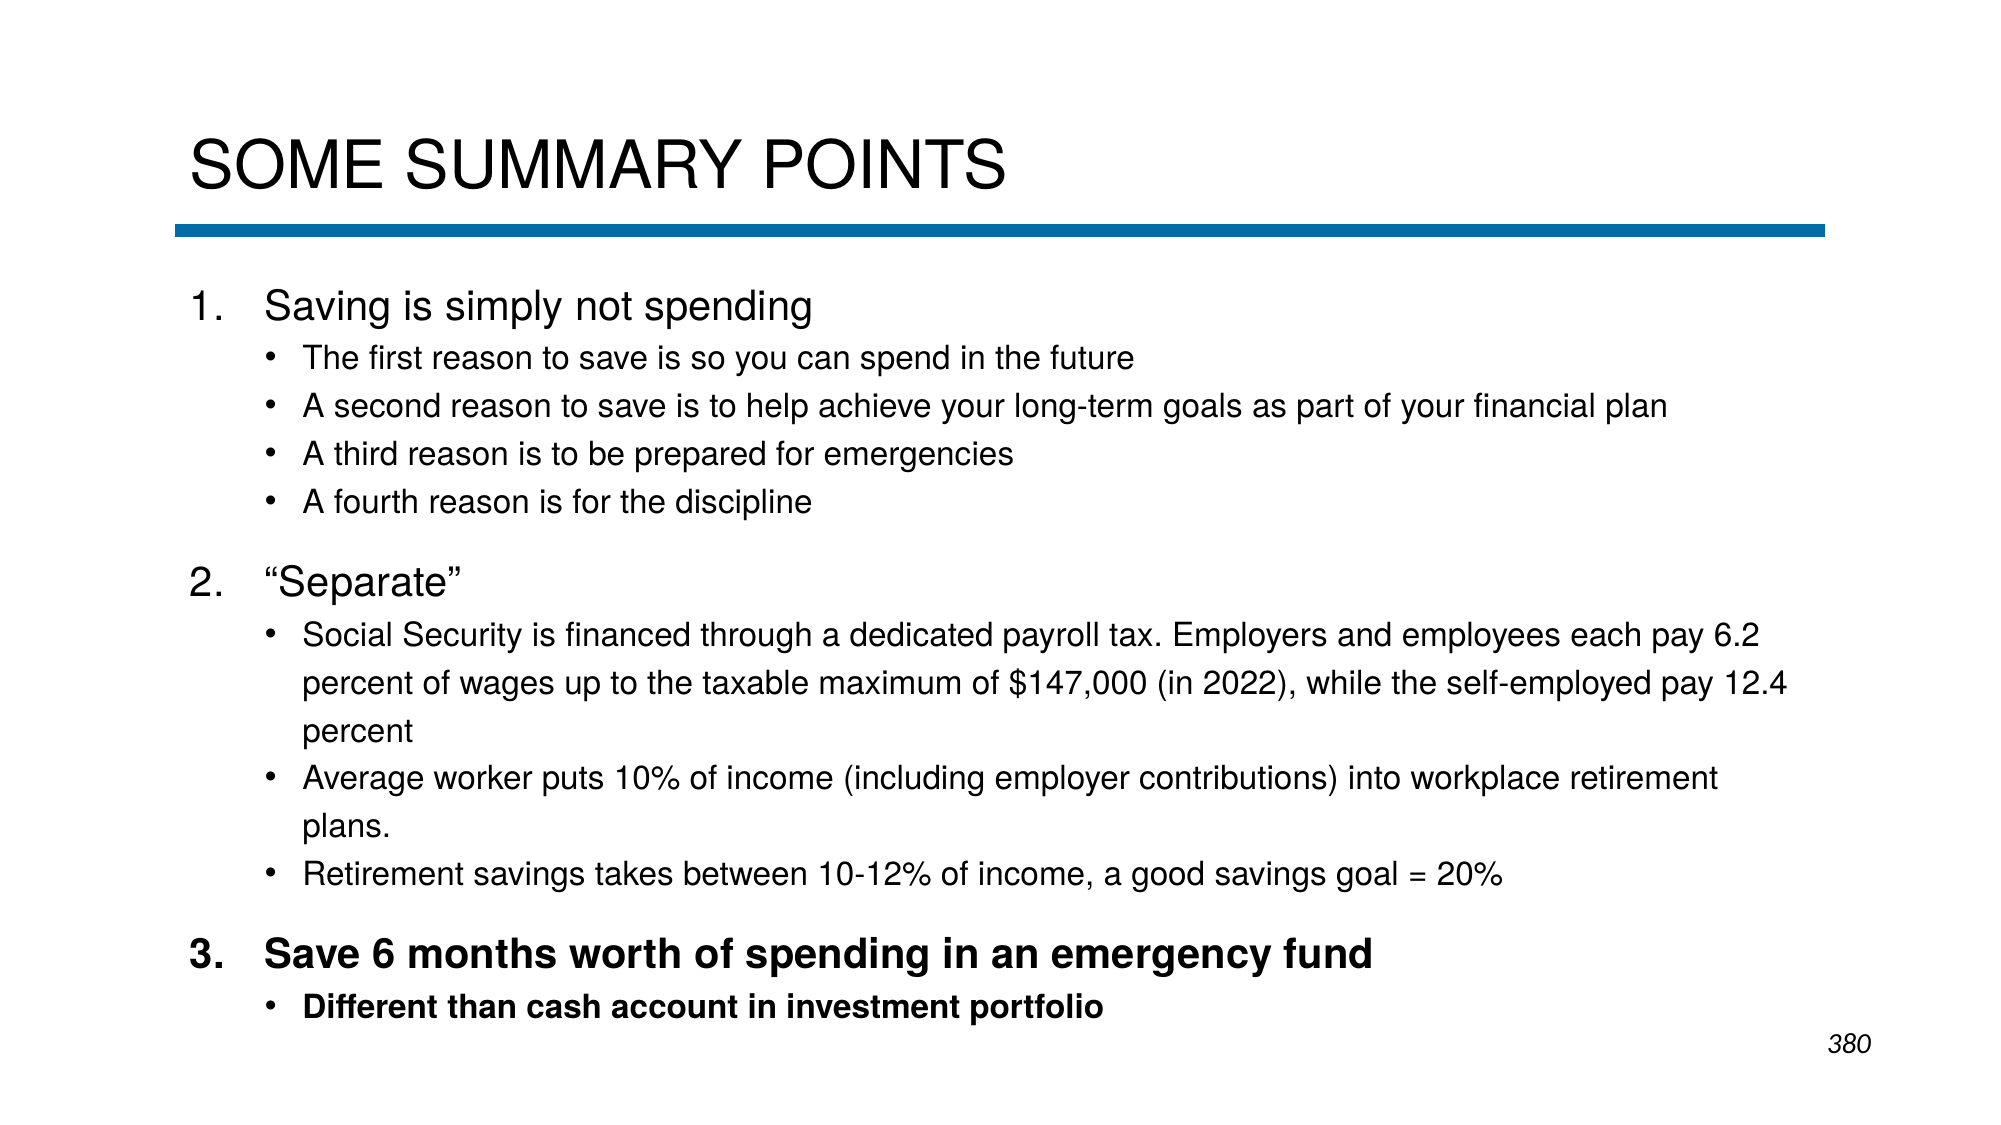

# Some summary points
Saving is simply not spending
The first reason to save is so you can spend in the future
A second reason to save is to help achieve your long-term goals as part of your financial plan
A third reason is to be prepared for emergencies
A fourth reason is for the discipline
“Separate”
Social Security is financed through a dedicated payroll tax. Employers and employees each pay 6.2 percent of wages up to the taxable maximum of $147,000 (in 2022), while the self-employed pay 12.4 percent
Average worker puts 10% of income (including employer contributions) into workplace retirement plans.
Retirement savings takes between 10-12% of income, a good savings goal = 20%
Save 6 months worth of spending in an emergency fund
Different than cash account in investment portfolio